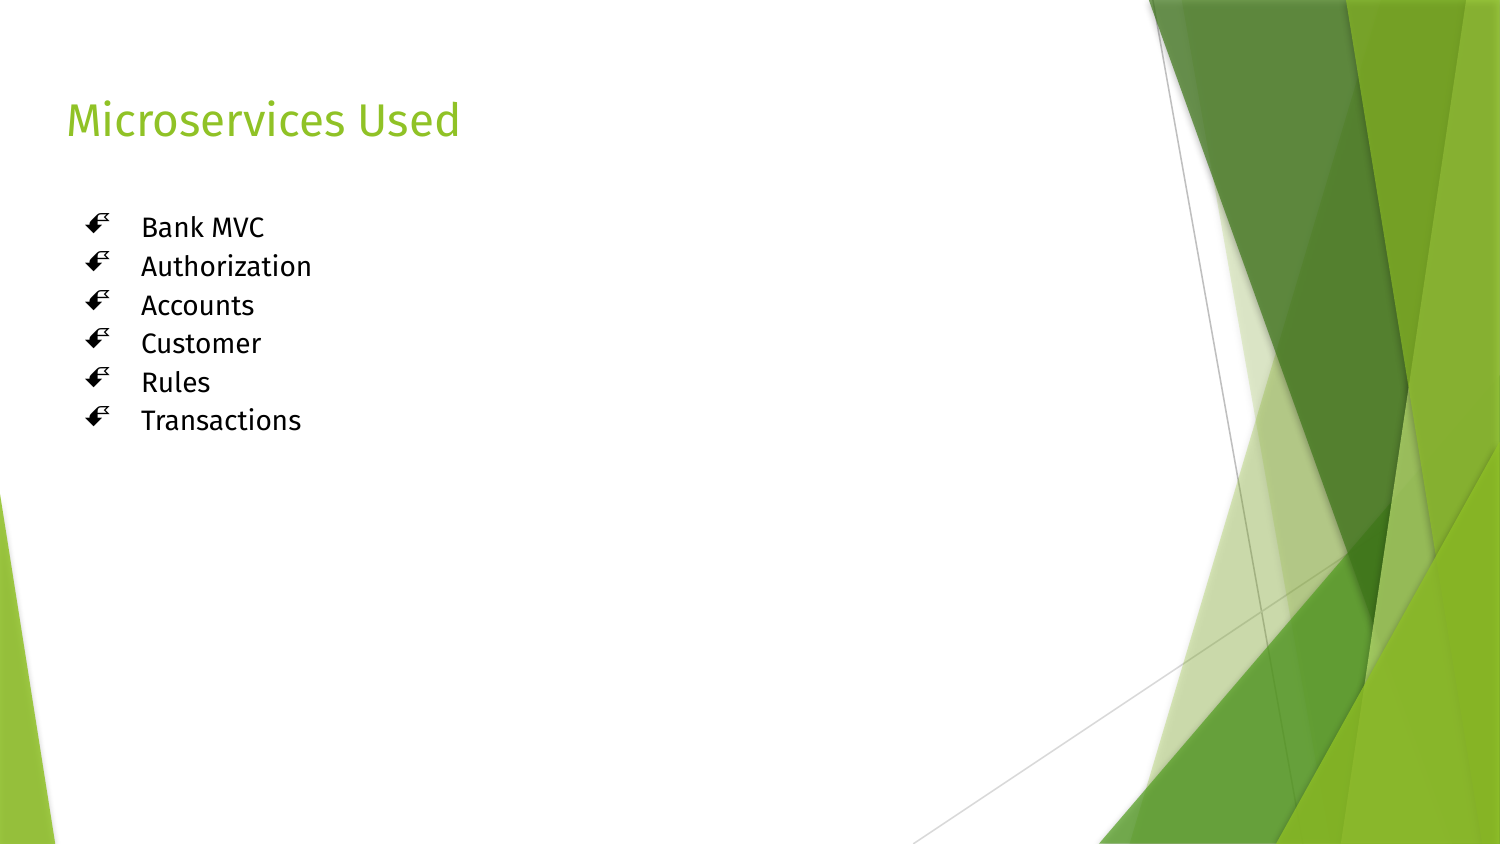

# Microservices Used
Bank MVC
Authorization
Accounts
Customer
Rules
Transactions